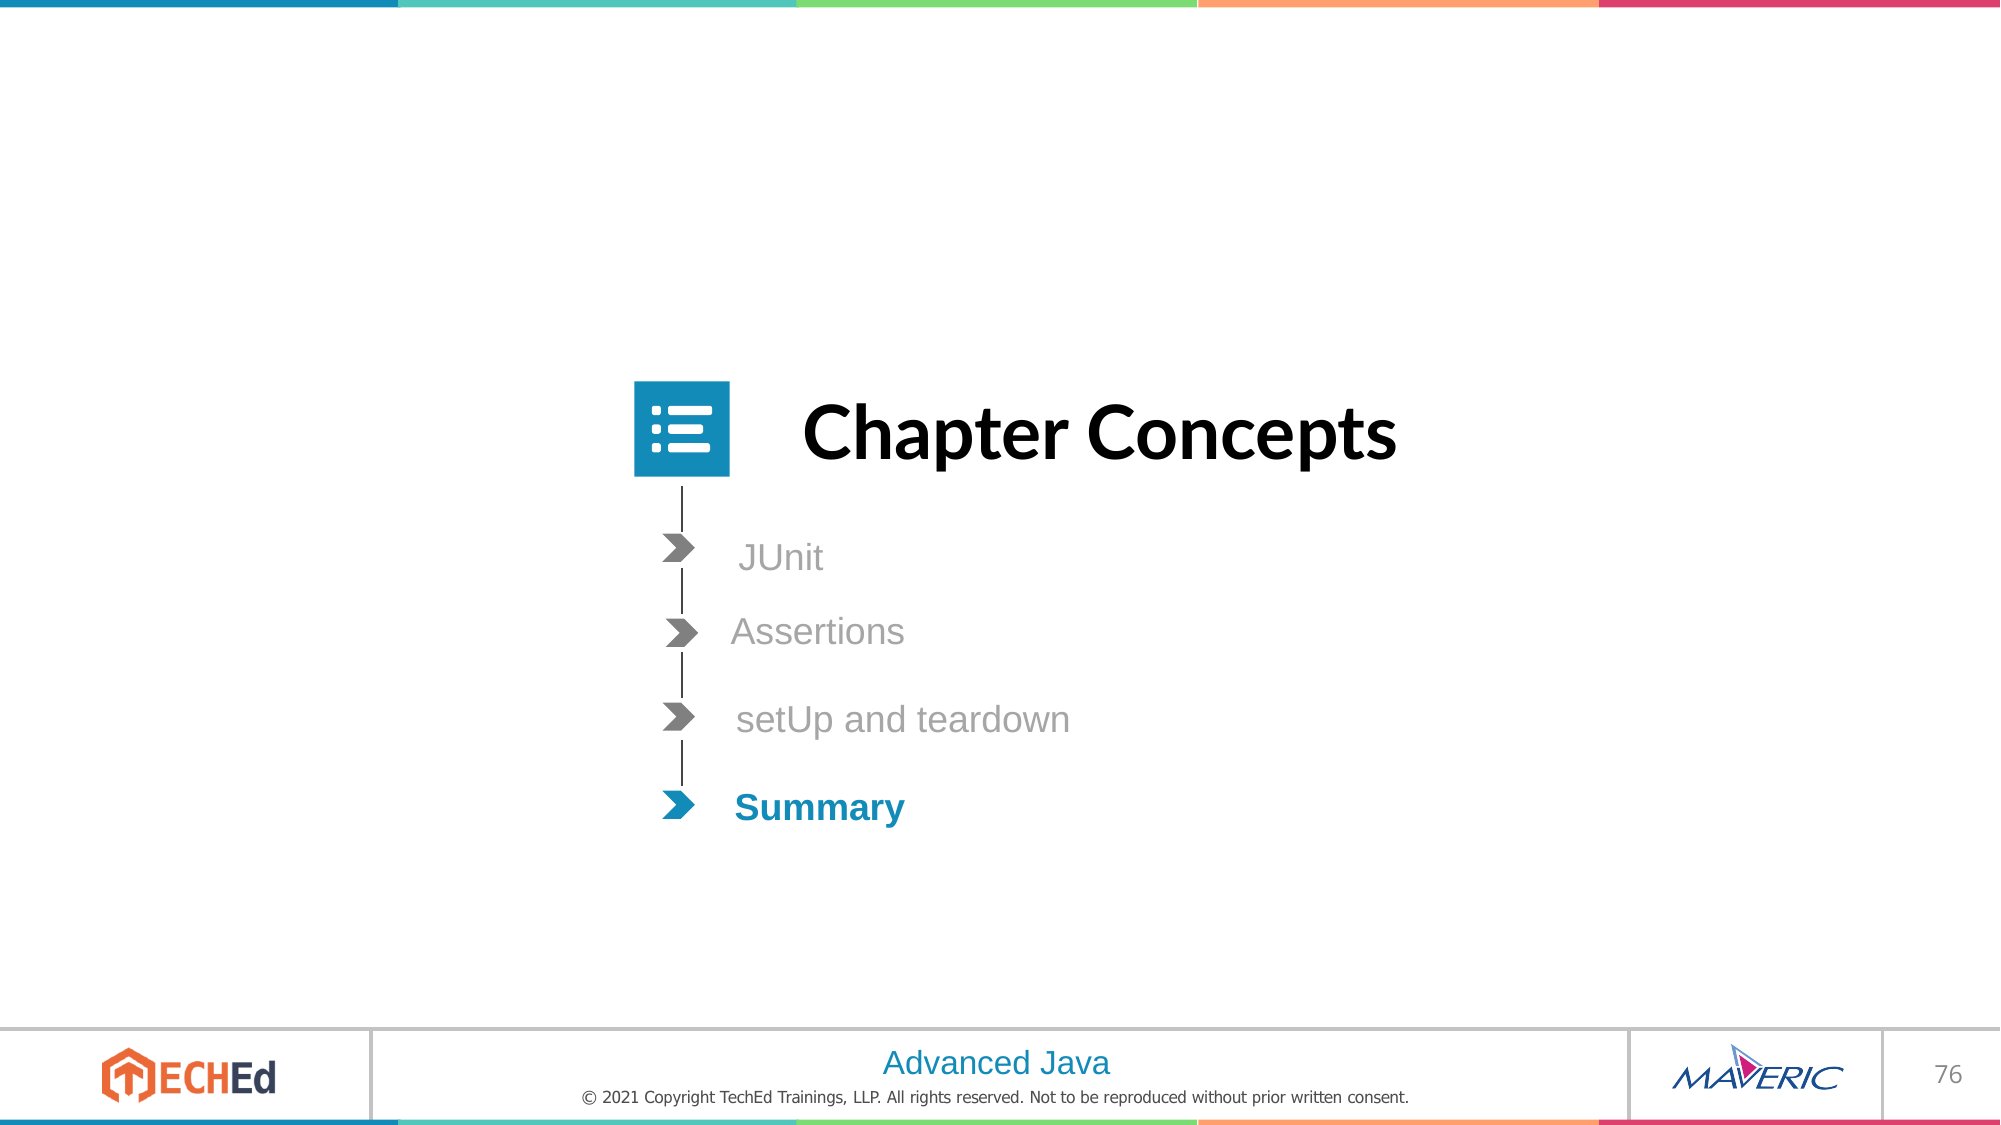

Chapter Concepts

JUnit

Assertions

setUp and teardown

Summary